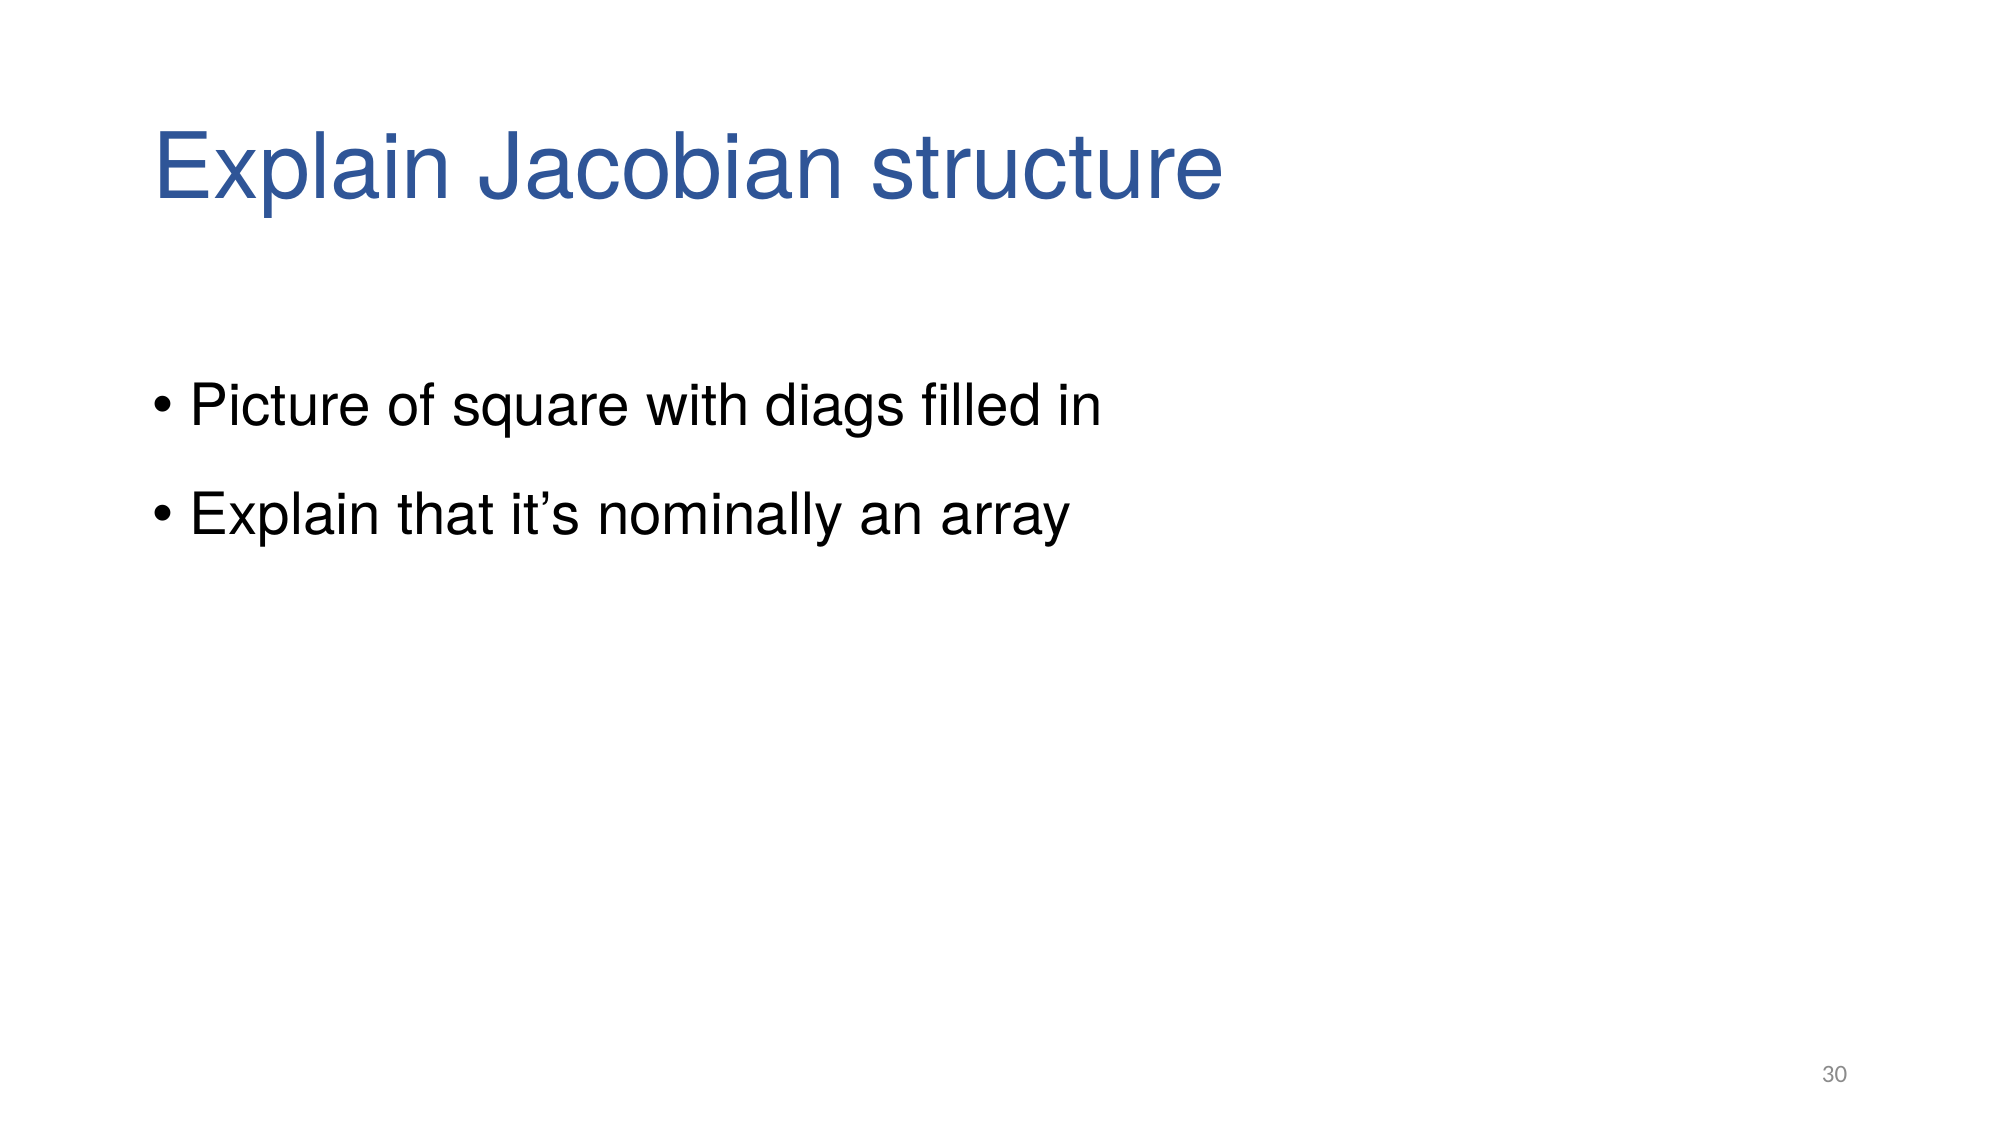

# Explain Jacobian structure
Picture of square with diags filled in
Explain that it’s nominally an array
30